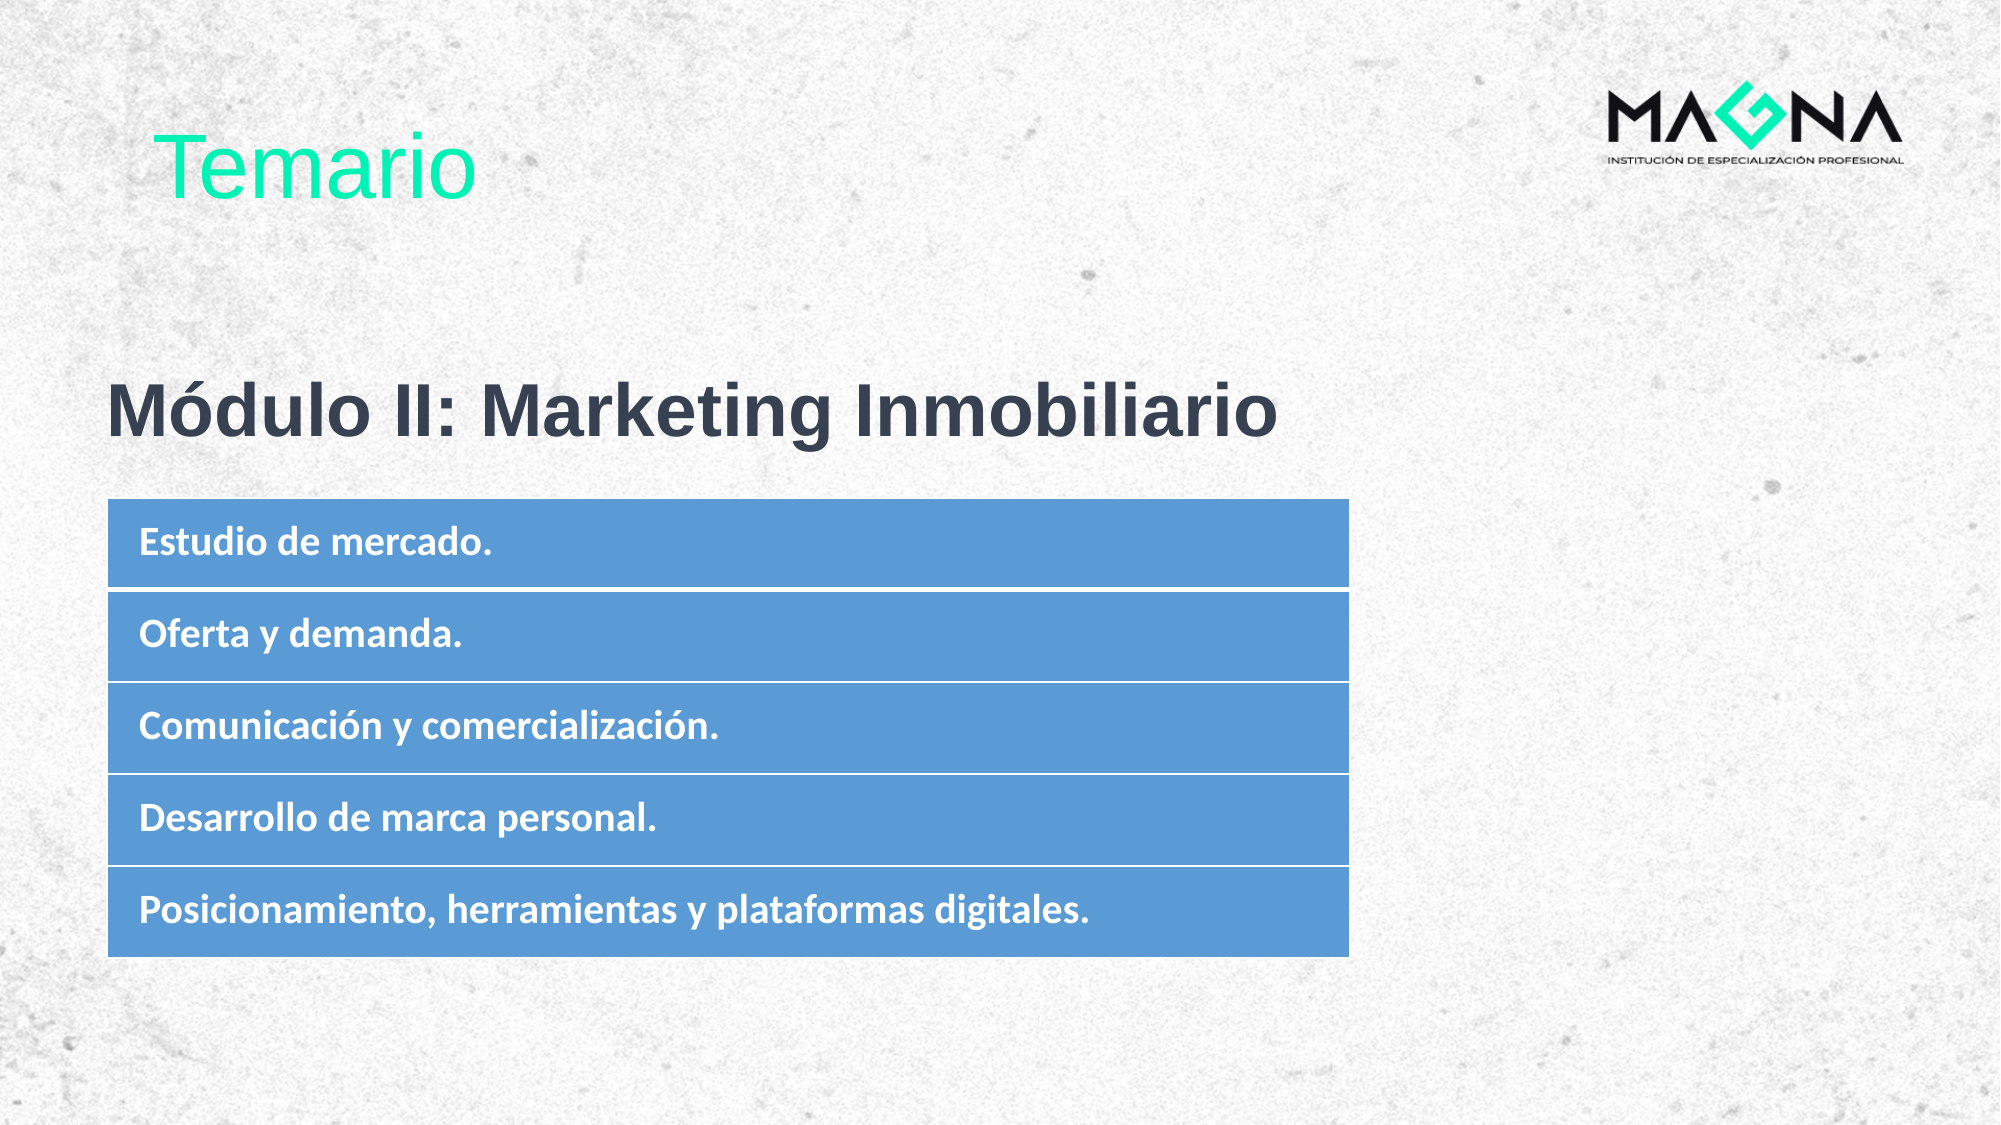

# Temario
Módulo II: Marketing Inmobiliario
| Estudio de mercado. |
| --- |
| Oferta y demanda. |
| Comunicación y comercialización. |
| Desarrollo de marca personal. |
| Posicionamiento, herramientas y plataformas digitales. |